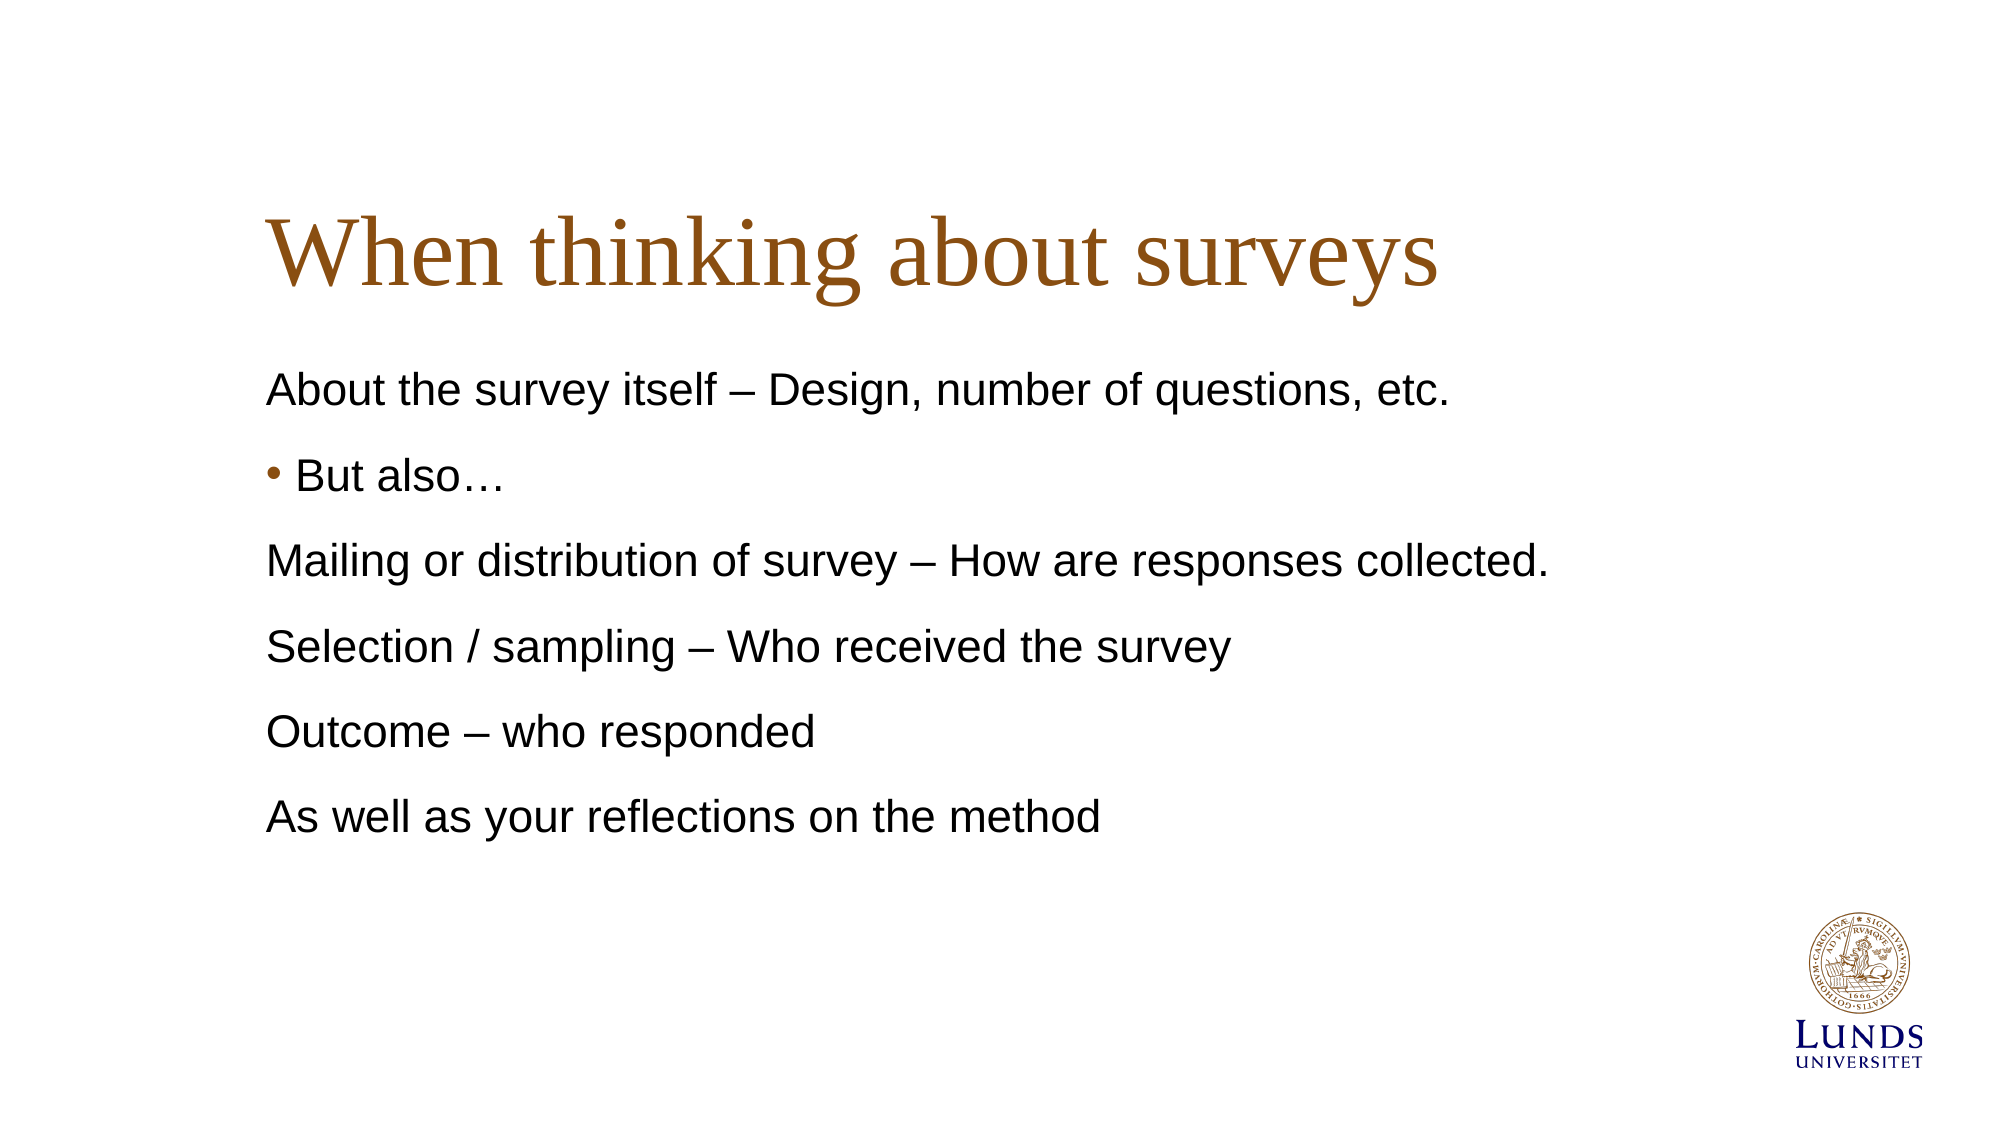

# When thinking about surveys
About the survey itself – Design, number of questions, etc.
But also…
Mailing or distribution of survey – How are responses collected.
Selection / sampling – Who received the survey
Outcome – who responded
As well as your reflections on the method